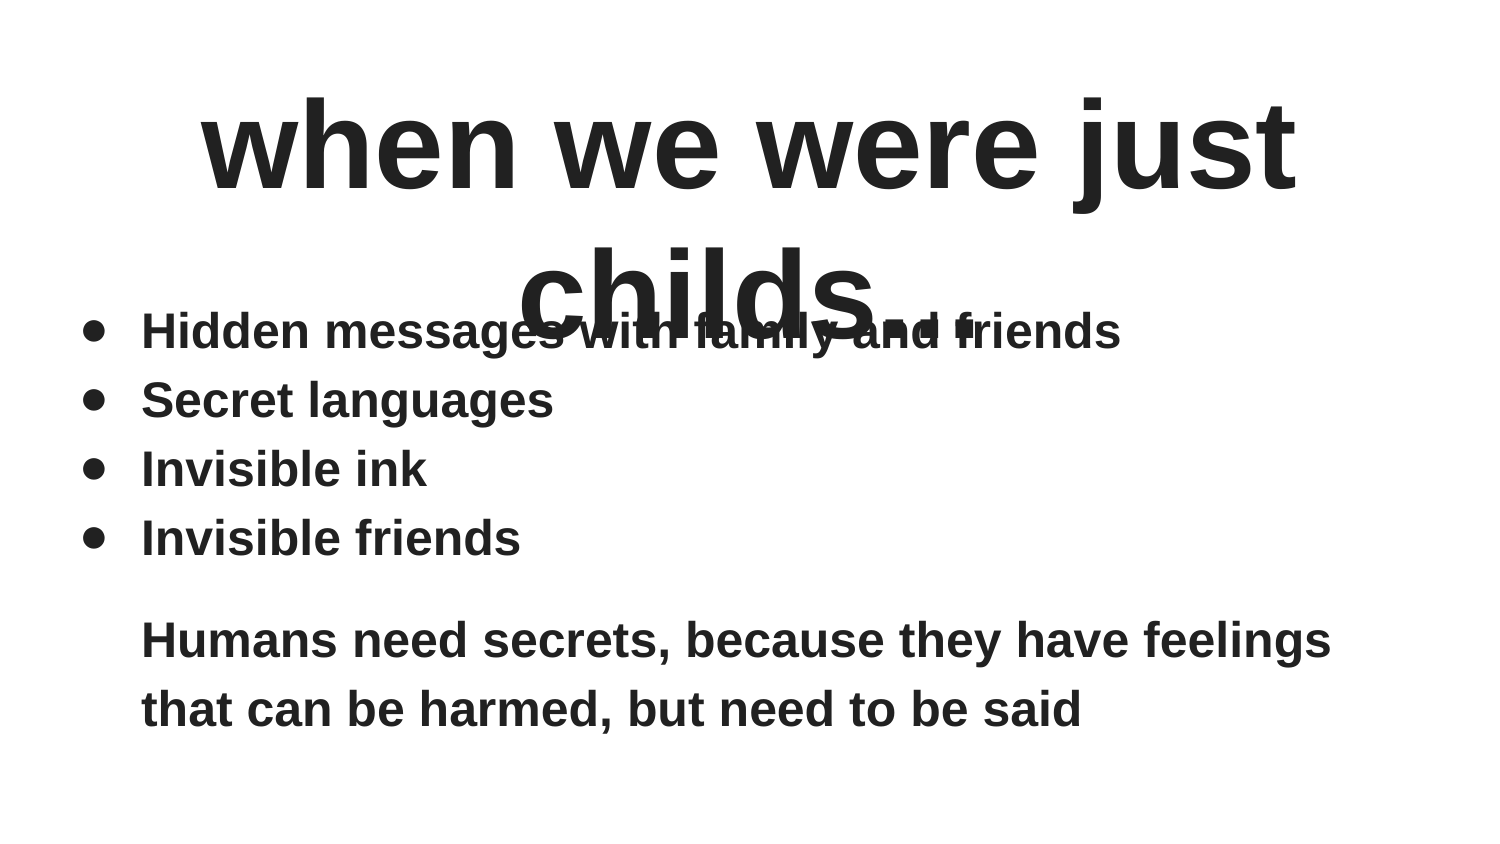

# when we were just childs...
Hidden messages with family and friends
Secret languages
Invisible ink
Invisible friends
Humans need secrets, because they have feelings that can be harmed, but need to be said